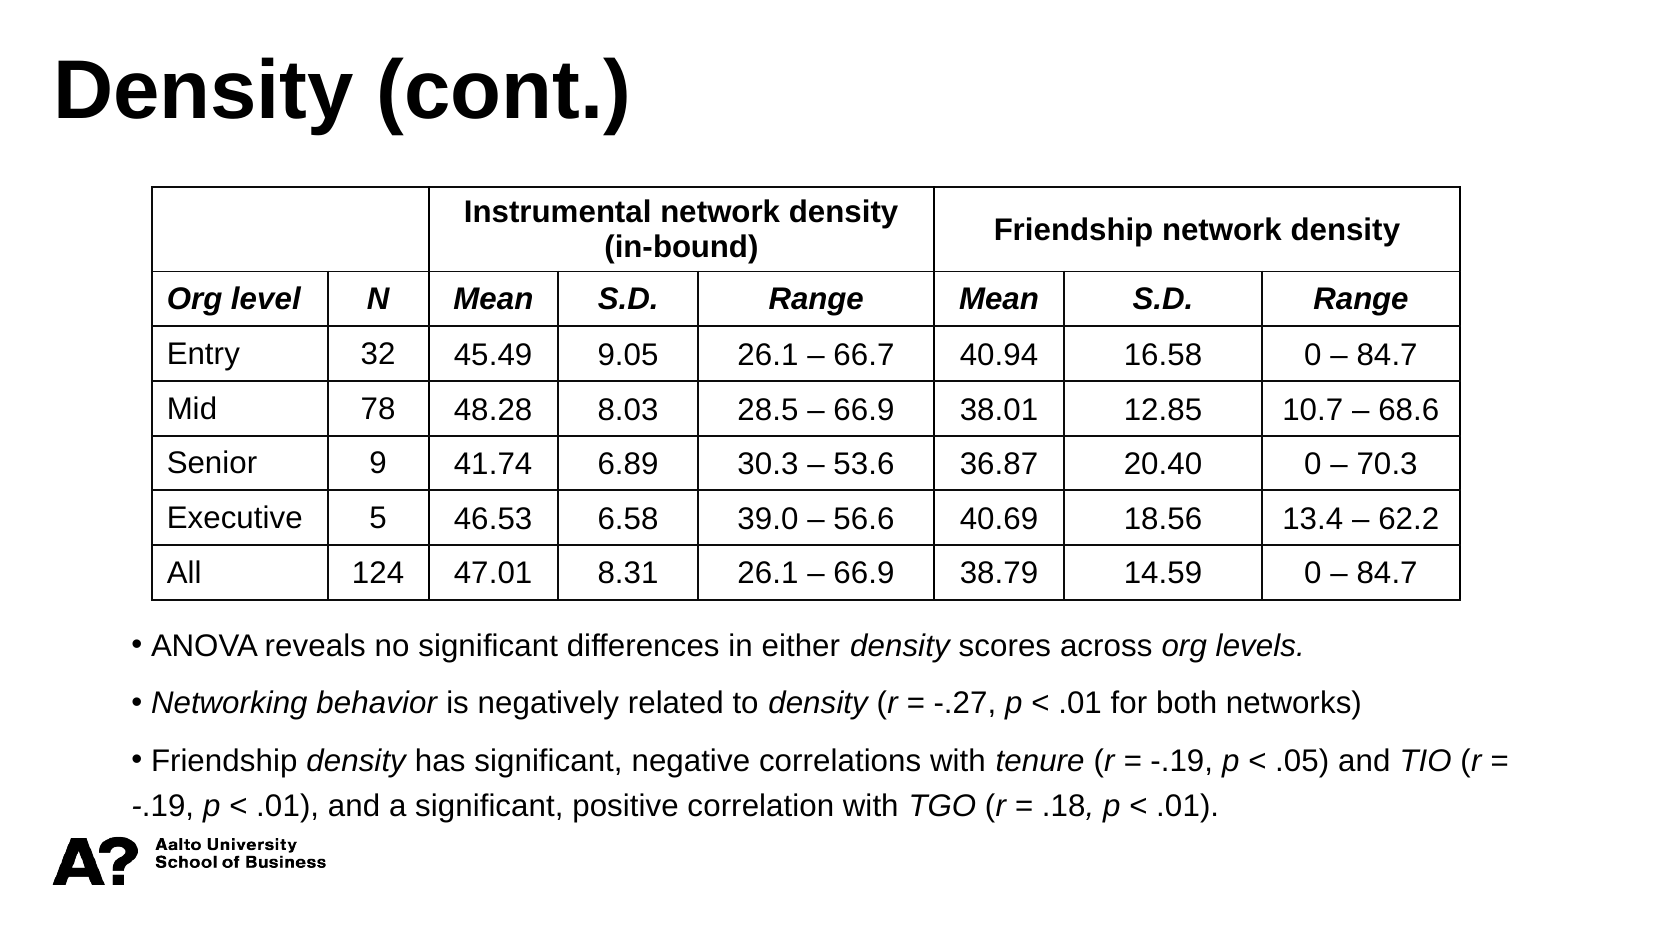

Density (cont.)
|  |  | Instrumental network density (in-bound) |  |  | Friendship network density |  |  |
| --- | --- | --- | --- | --- | --- | --- | --- |
| Org level | N | Mean | S.D. | Range | Mean | S.D. | Range |
| Entry | 32 | 45.49 | 9.05 | 26.1 – 66.7 | 40.94 | 16.58 | 0 – 84.7 |
| Mid | 78 | 48.28 | 8.03 | 28.5 – 66.9 | 38.01 | 12.85 | 10.7 – 68.6 |
| Senior | 9 | 41.74 | 6.89 | 30.3 – 53.6 | 36.87 | 20.40 | 0 – 70.3 |
| Executive | 5 | 46.53 | 6.58 | 39.0 – 56.6 | 40.69 | 18.56 | 13.4 – 62.2 |
| All | 124 | 47.01 | 8.31 | 26.1 – 66.9 | 38.79 | 14.59 | 0 – 84.7 |
 ANOVA reveals no significant differences in either density scores across org levels.
 Networking behavior is negatively related to density (r = -.27, p < .01 for both networks)
 Friendship density has significant, negative correlations with tenure (r = -.19, p < .05) and TIO (r = -.19, p < .01), and a significant, positive correlation with TGO (r = .18, p < .01).